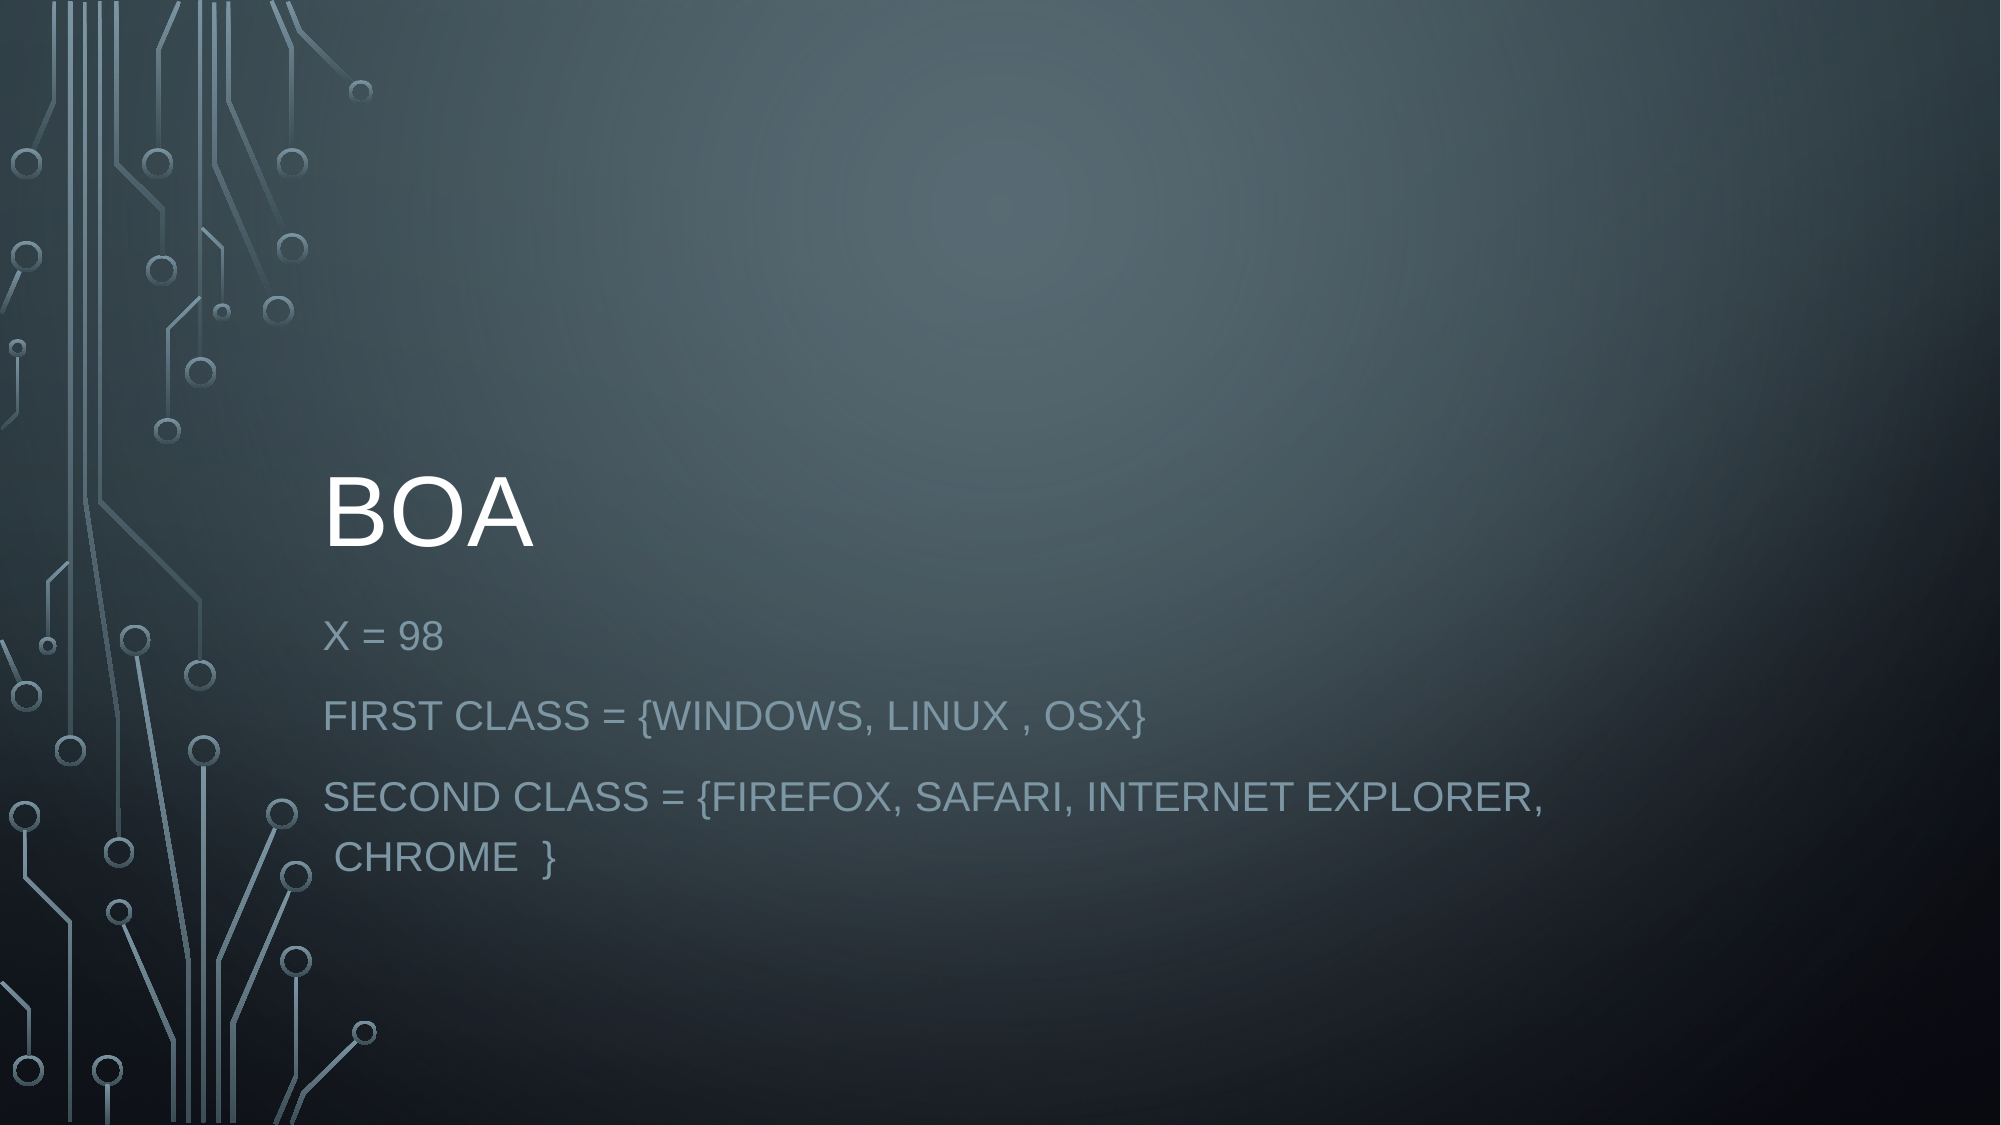

# BOA
X = 98
First class = {Windows, Linux , OSX}
Second class = {Firefox, safari, internet explorer, chrome  }